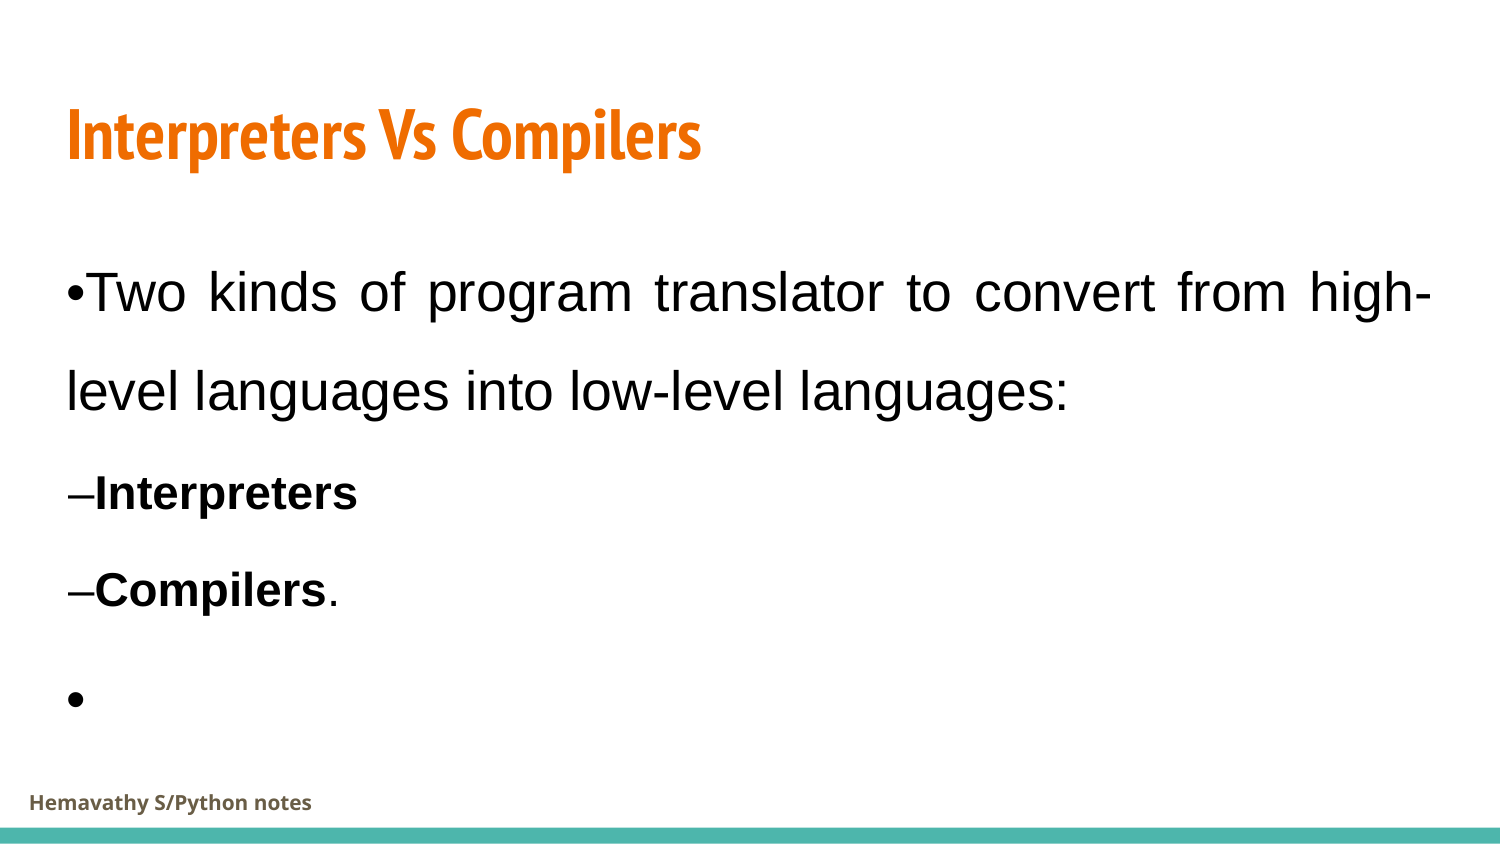

# Interpreters Vs Compilers
•Two kinds of program translator to convert from high-level languages into low-level languages:
–Interpreters
–Compilers.
•